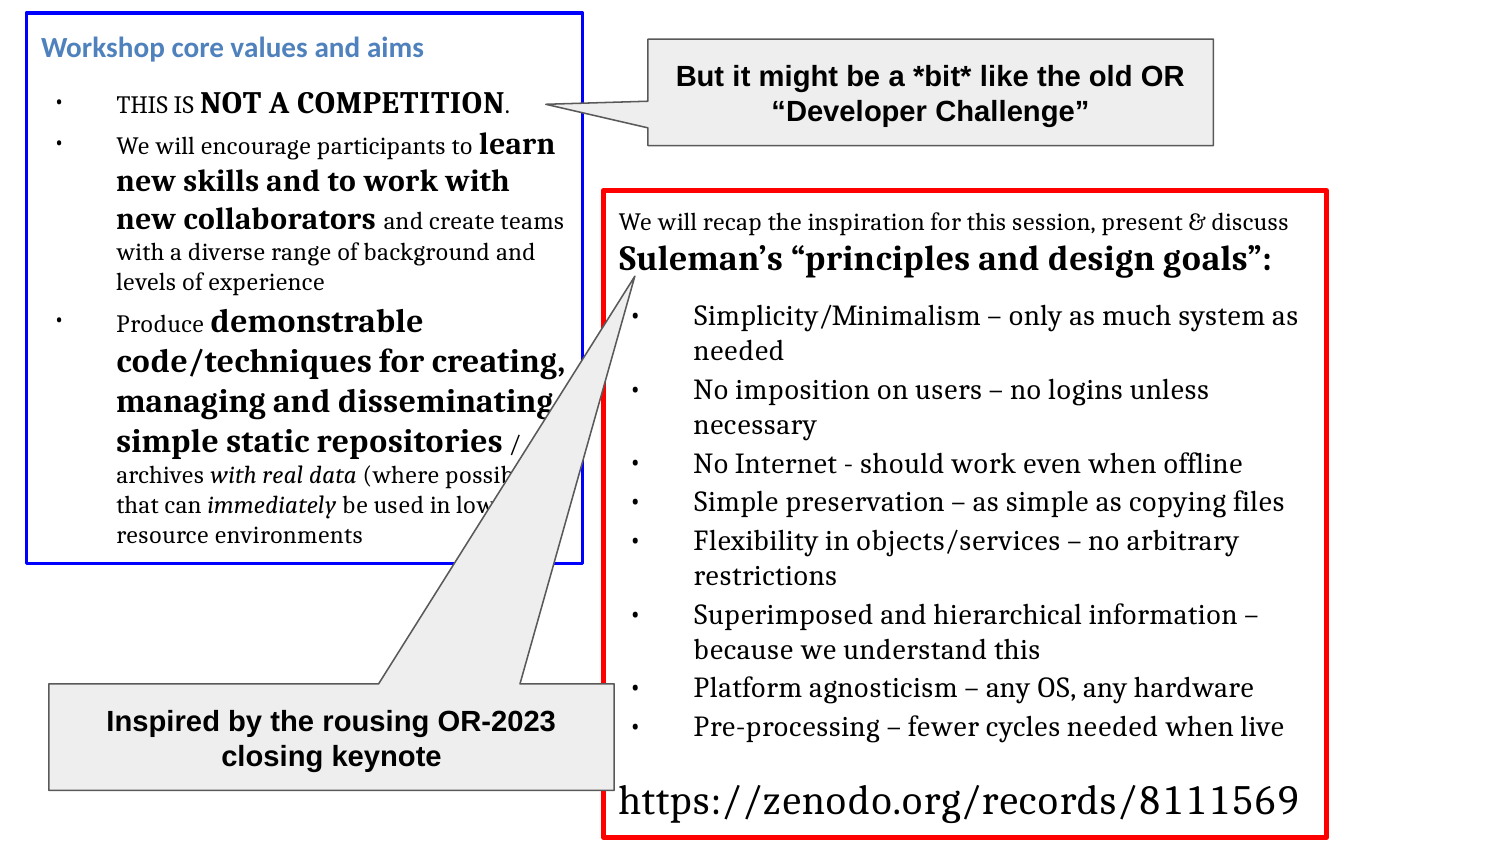

Workshop core values and aims
THIS IS NOT A COMPETITION.
We will encourage participants to learn new skills and to work with new collaborators and create teams with a diverse range of background and levels of experience
Produce demonstrable code/techniques for creating, managing and disseminating simple static repositories / archives with real data (where possible) that can immediately be used in low resource environments
But it might be a *bit* like the old OR “Developer Challenge”
We will recap the inspiration for this session, present & discuss Suleman’s “principles and design goals”:
Simplicity/Minimalism – only as much system as needed
No imposition on users – no logins unless necessary
No Internet - should work even when offline
Simple preservation – as simple as copying files
Flexibility in objects/services – no arbitrary restrictions
Superimposed and hierarchical information – because we understand this
Platform agnosticism – any OS, any hardware
Pre-processing – fewer cycles needed when live

https://zenodo.org/records/8111569
Inspired by the rousing OR-2023 closing keynote